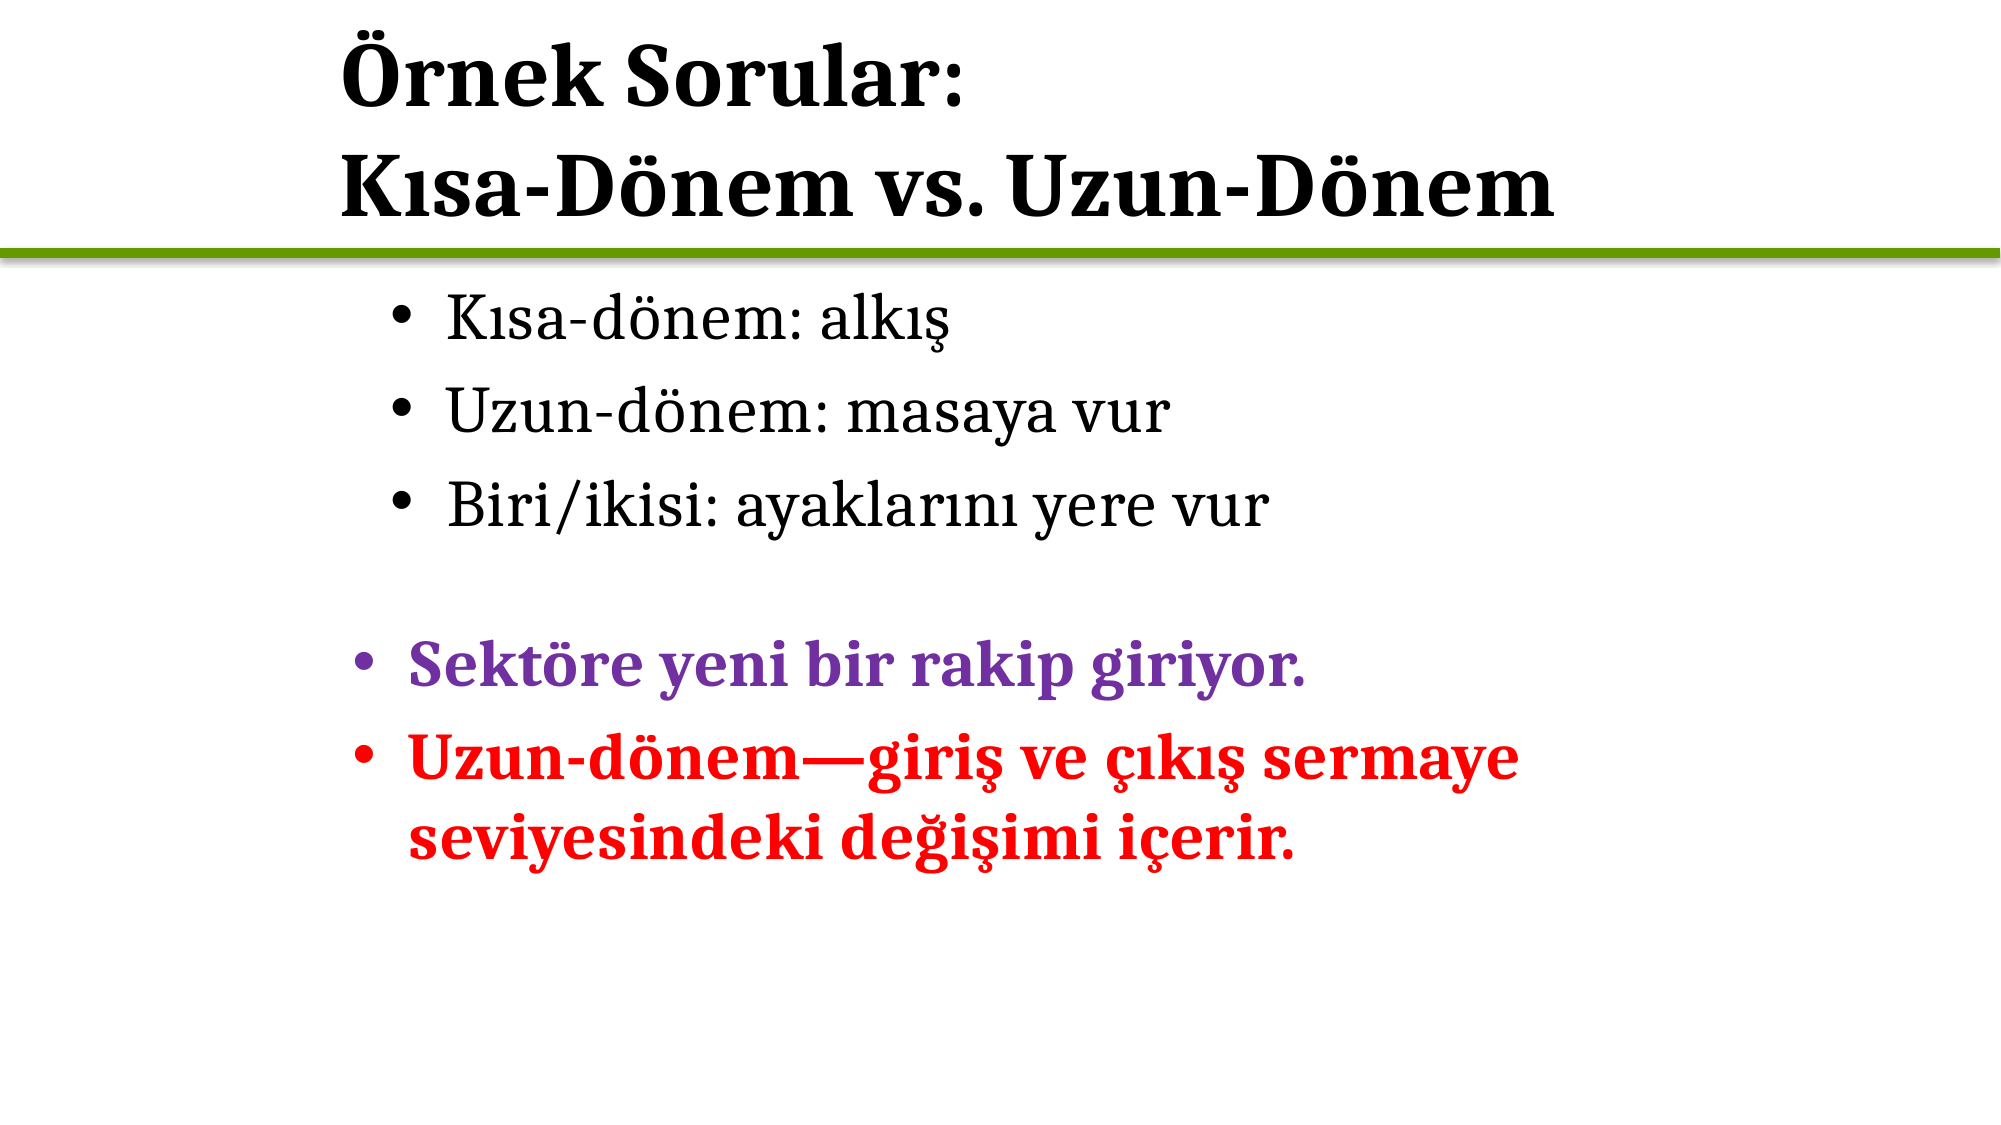

# Örnek Sorular: Kısa-Dönem vs. Uzun-Dönem
Kısa-dönem: alkış
Uzun-dönem: masaya vur
Biri/ikisi: ayaklarını yere vur
Sektöre yeni bir rakip giriyor.
Uzun-dönem—giriş ve çıkış sermaye seviyesindeki değişimi içerir.